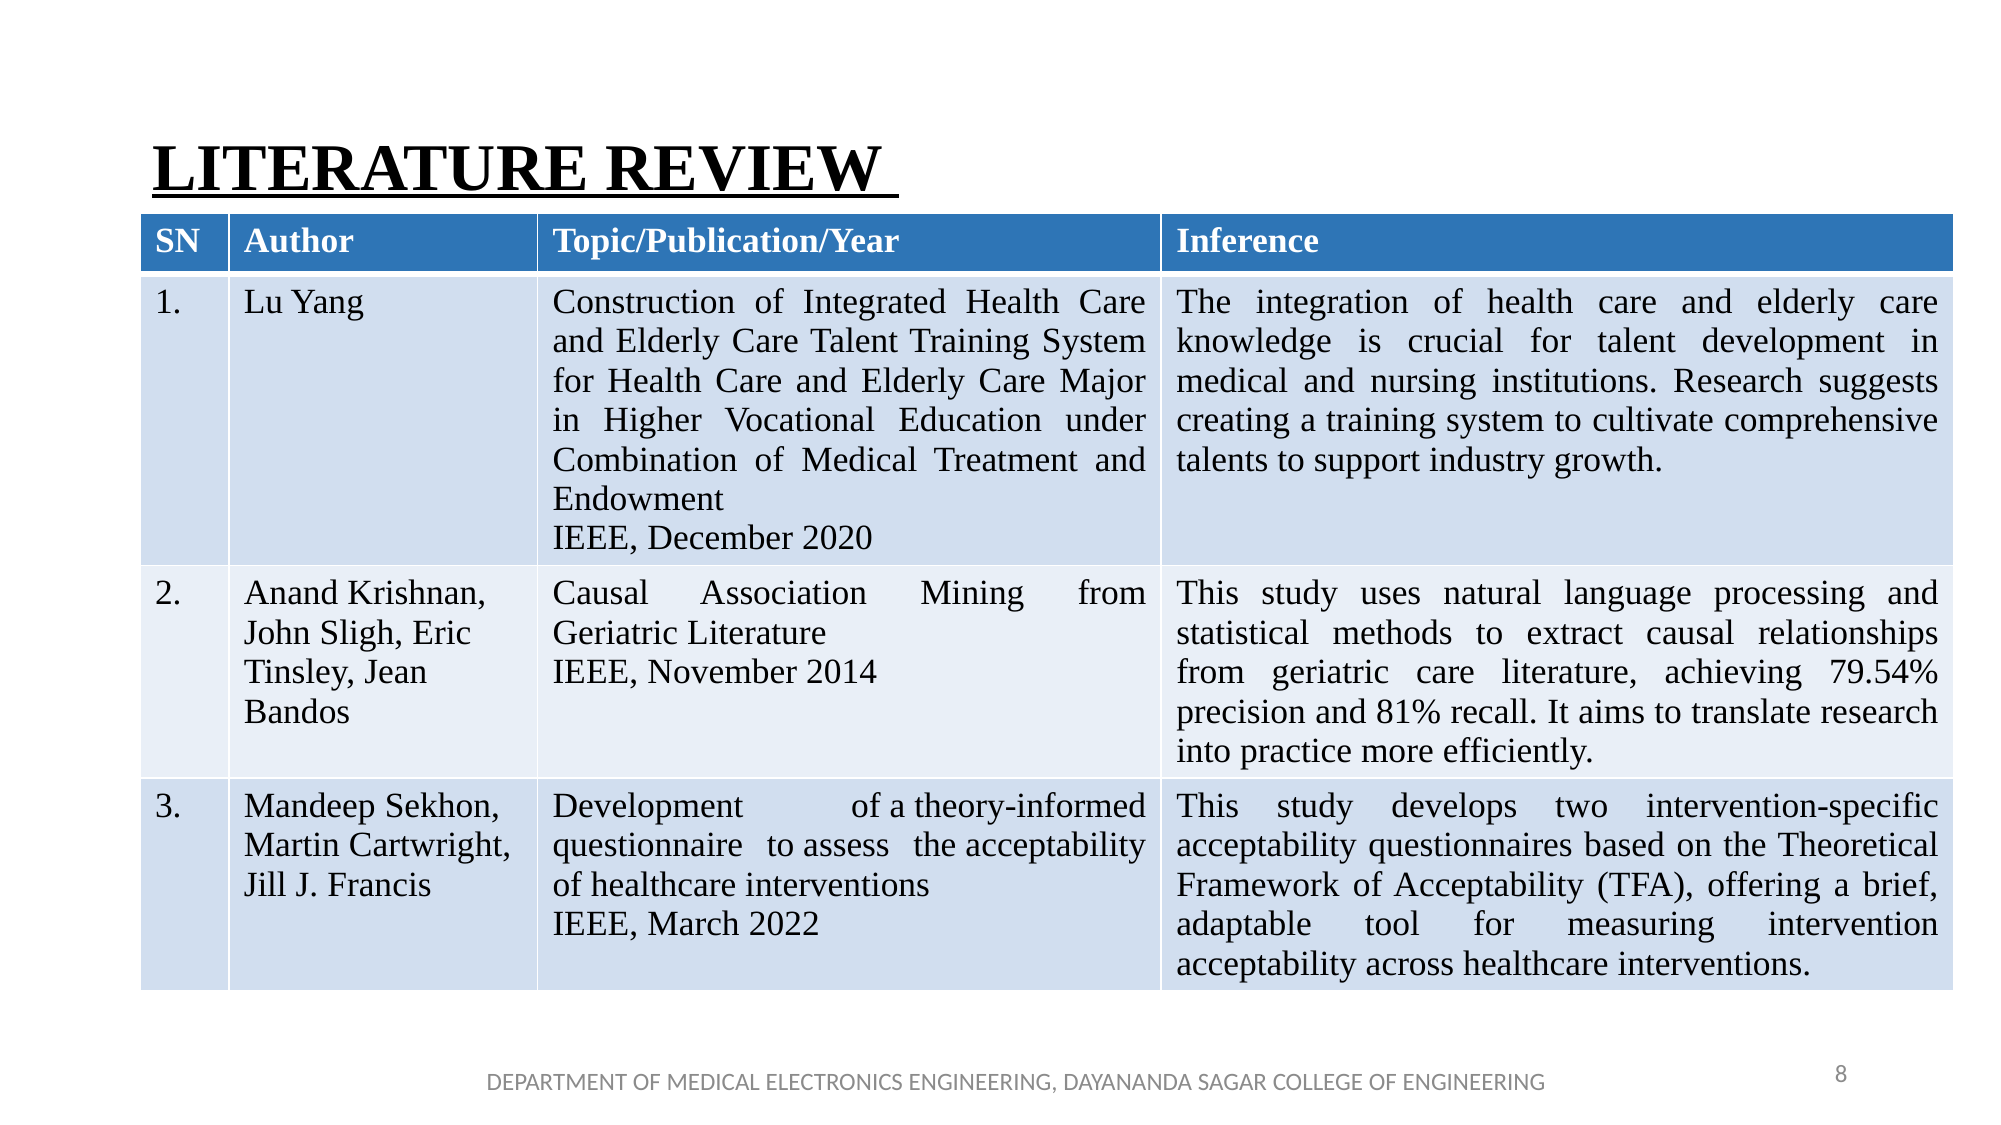

# LITERATURE REVIEW
| SN | Author | Topic/Publication/Year | Inference |
| --- | --- | --- | --- |
| 1. | Lu Yang | Construction of Integrated Health Care and Elderly Care Talent Training System for Health Care and Elderly Care Major in Higher Vocational Education under Combination of Medical Treatment and Endowment IEEE, December 2020 | The integration of health care and elderly care knowledge is crucial for talent development in medical and nursing institutions. Research suggests creating a training system to cultivate comprehensive talents to support industry growth. |
| 2. | Anand Krishnan, John Sligh, Eric Tinsley, Jean Bandos | Causal Association Mining from Geriatric Literature IEEE, November 2014 | This study uses natural language processing and statistical methods to extract causal relationships from geriatric care literature, achieving 79.54% precision and 81% recall. It aims to translate research into practice more efficiently. |
| 3. | Mandeep Sekhon, Martin Cartwright, Jill J. Francis | Development of a theory-informed questionnaire to assess the acceptability of healthcare interventions IEEE, March 2022 | This study develops two intervention-specific acceptability questionnaires based on the Theoretical Framework of Acceptability (TFA), offering a brief, adaptable tool for measuring intervention acceptability across healthcare interventions. |
8
DEPARTMENT OF MEDICAL ELECTRONICS ENGINEERING, DAYANANDA SAGAR COLLEGE OF ENGINEERING